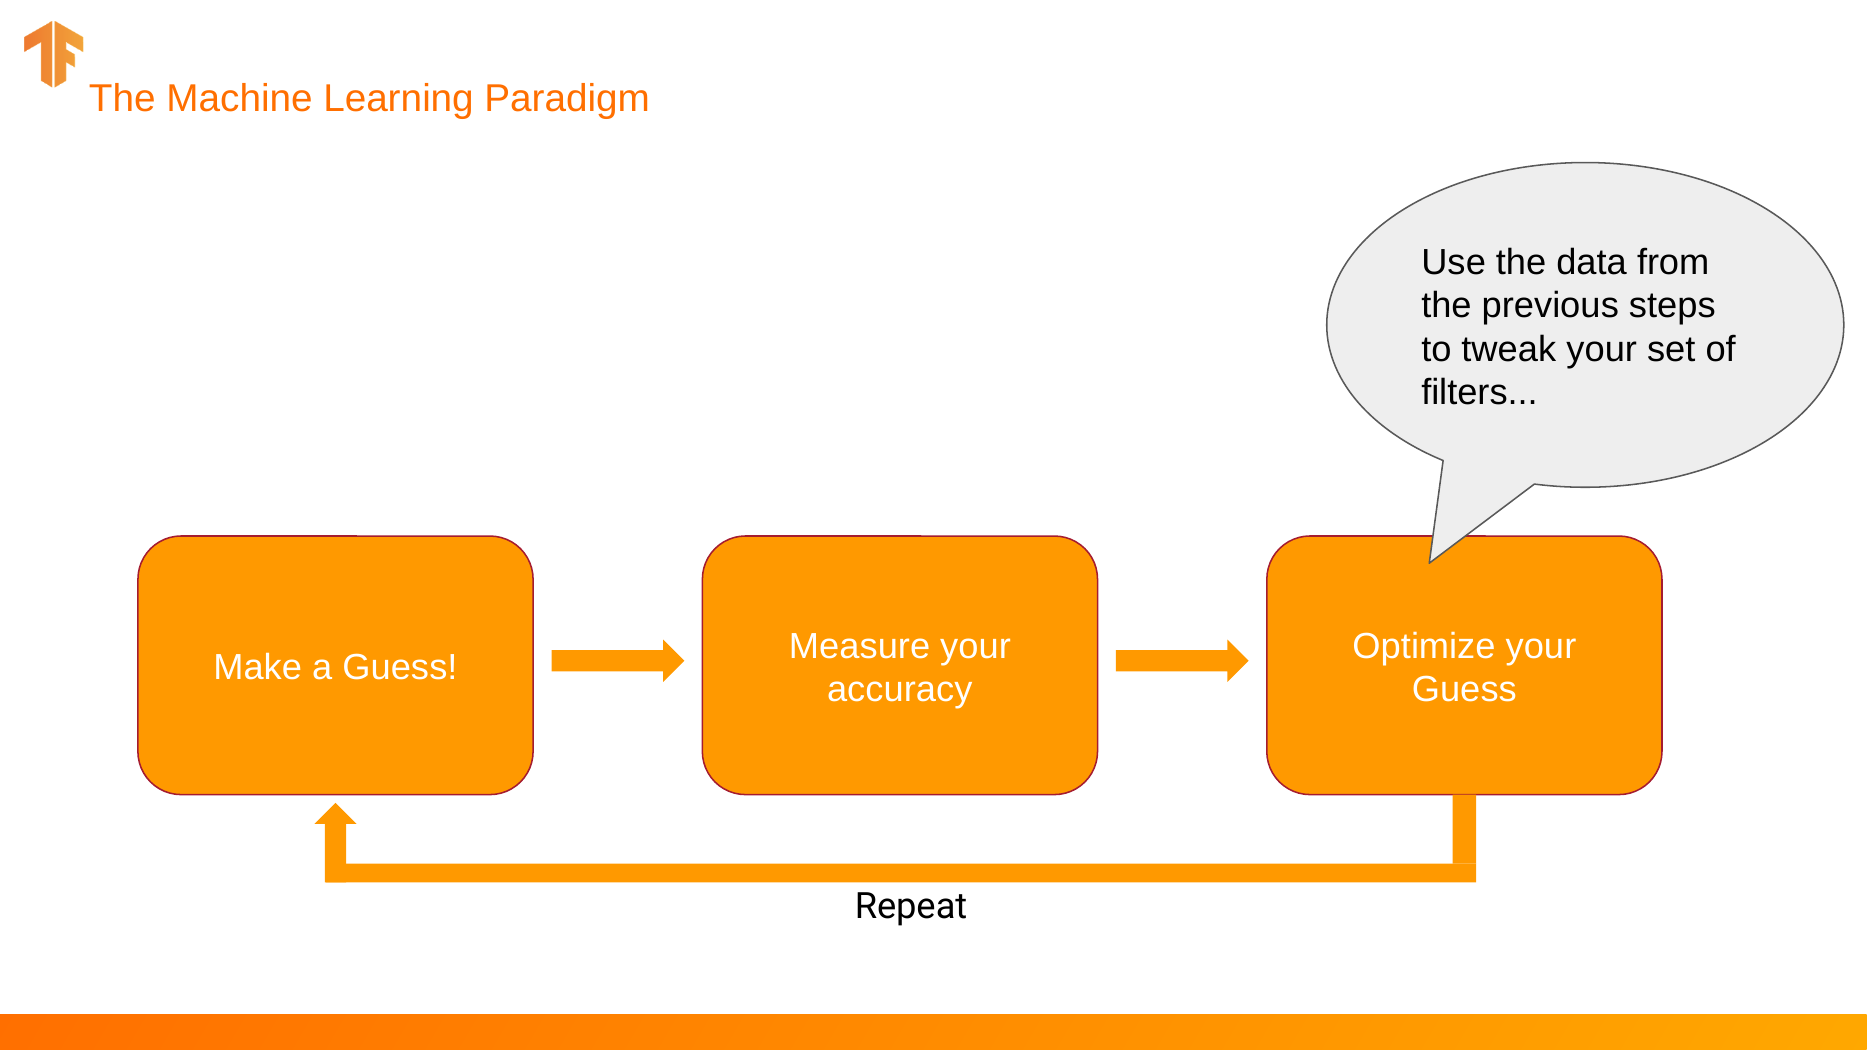

The Machine Learning Paradigm
Use the data from the previous steps to tweak your set of filters...
Make a Guess!
Measure your accuracy
Optimize your Guess

Repeat